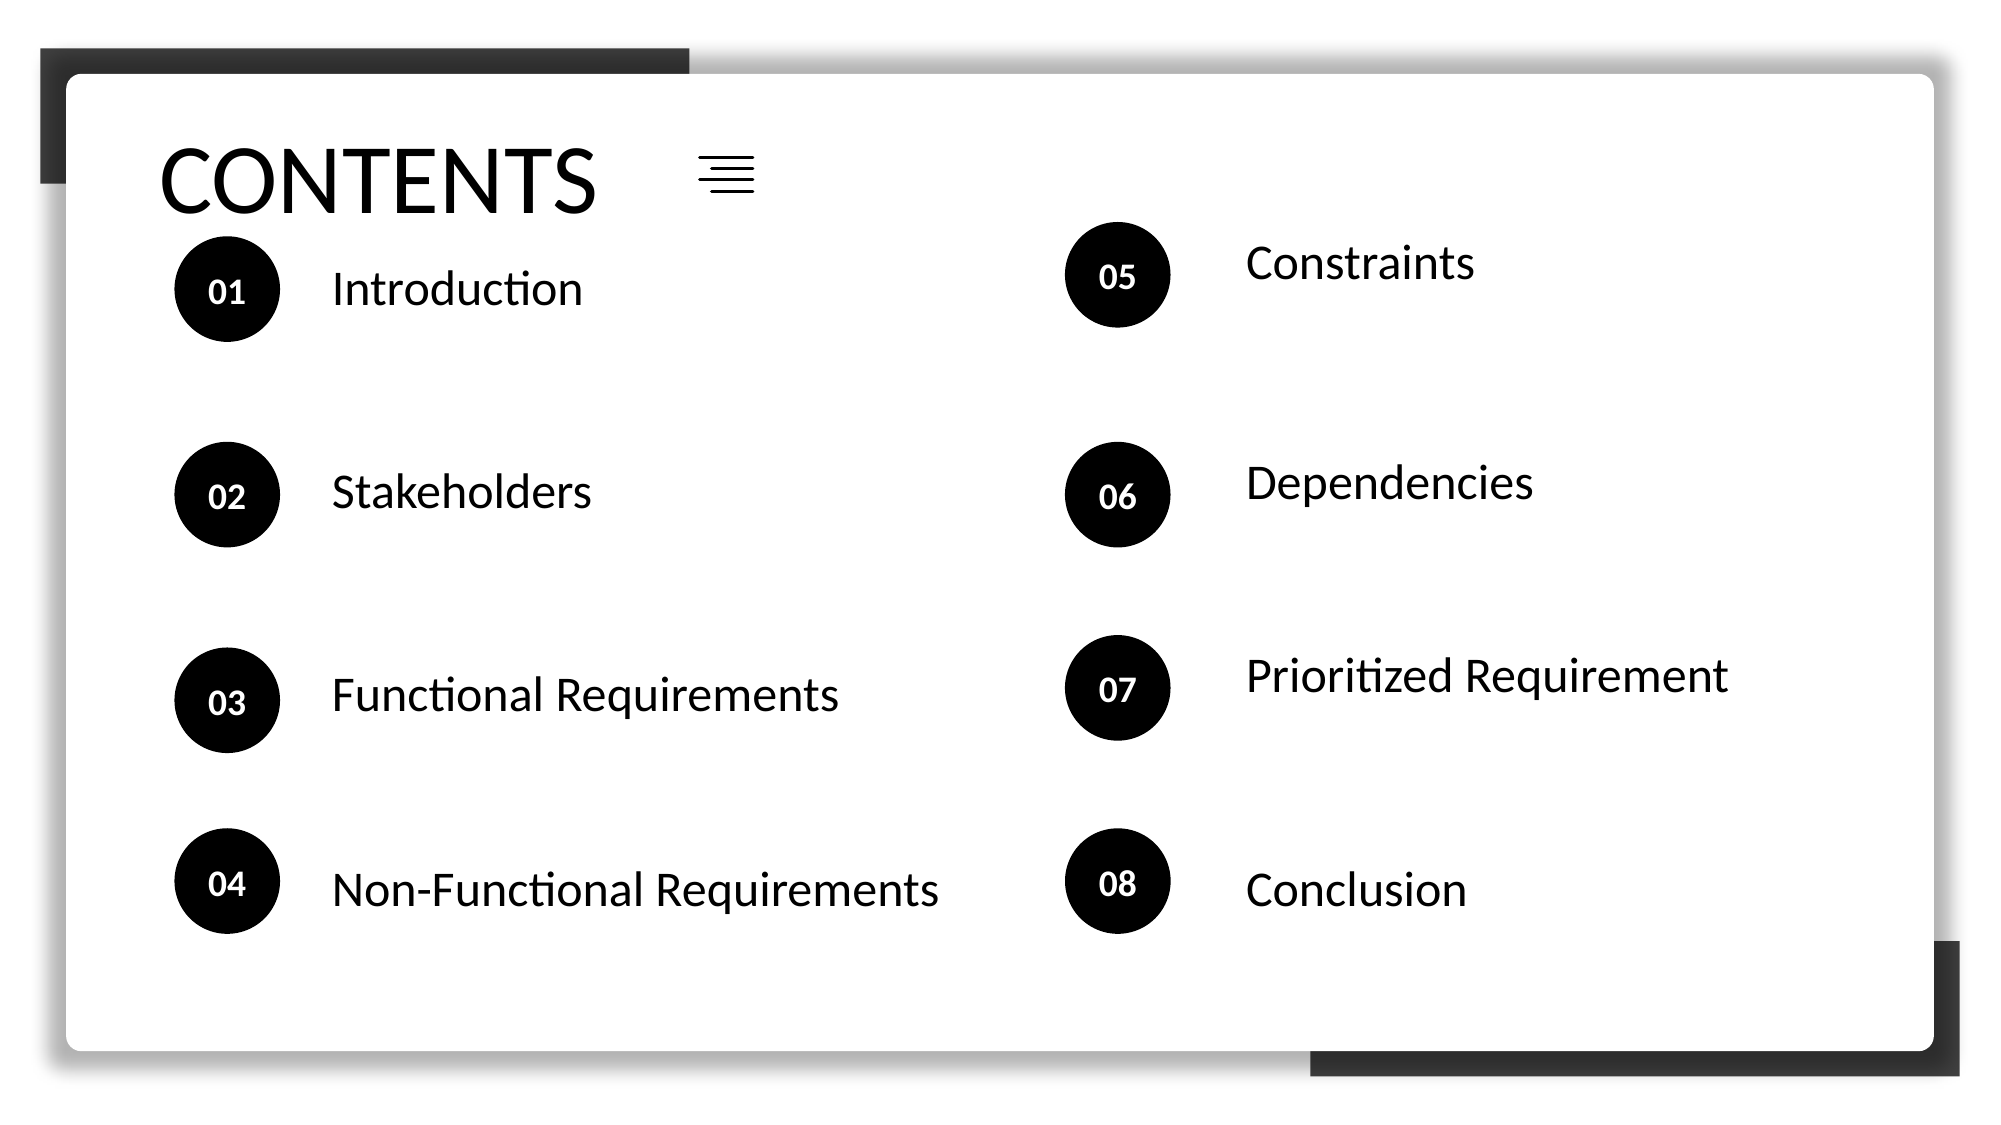

CONTENTS

05
Constraints
01
Introduction
02
06
Dependencies
Stakeholders
07
Prioritized Requirement
03
Functional Requirements
04
08
Non-Functional Requirements
Conclusion